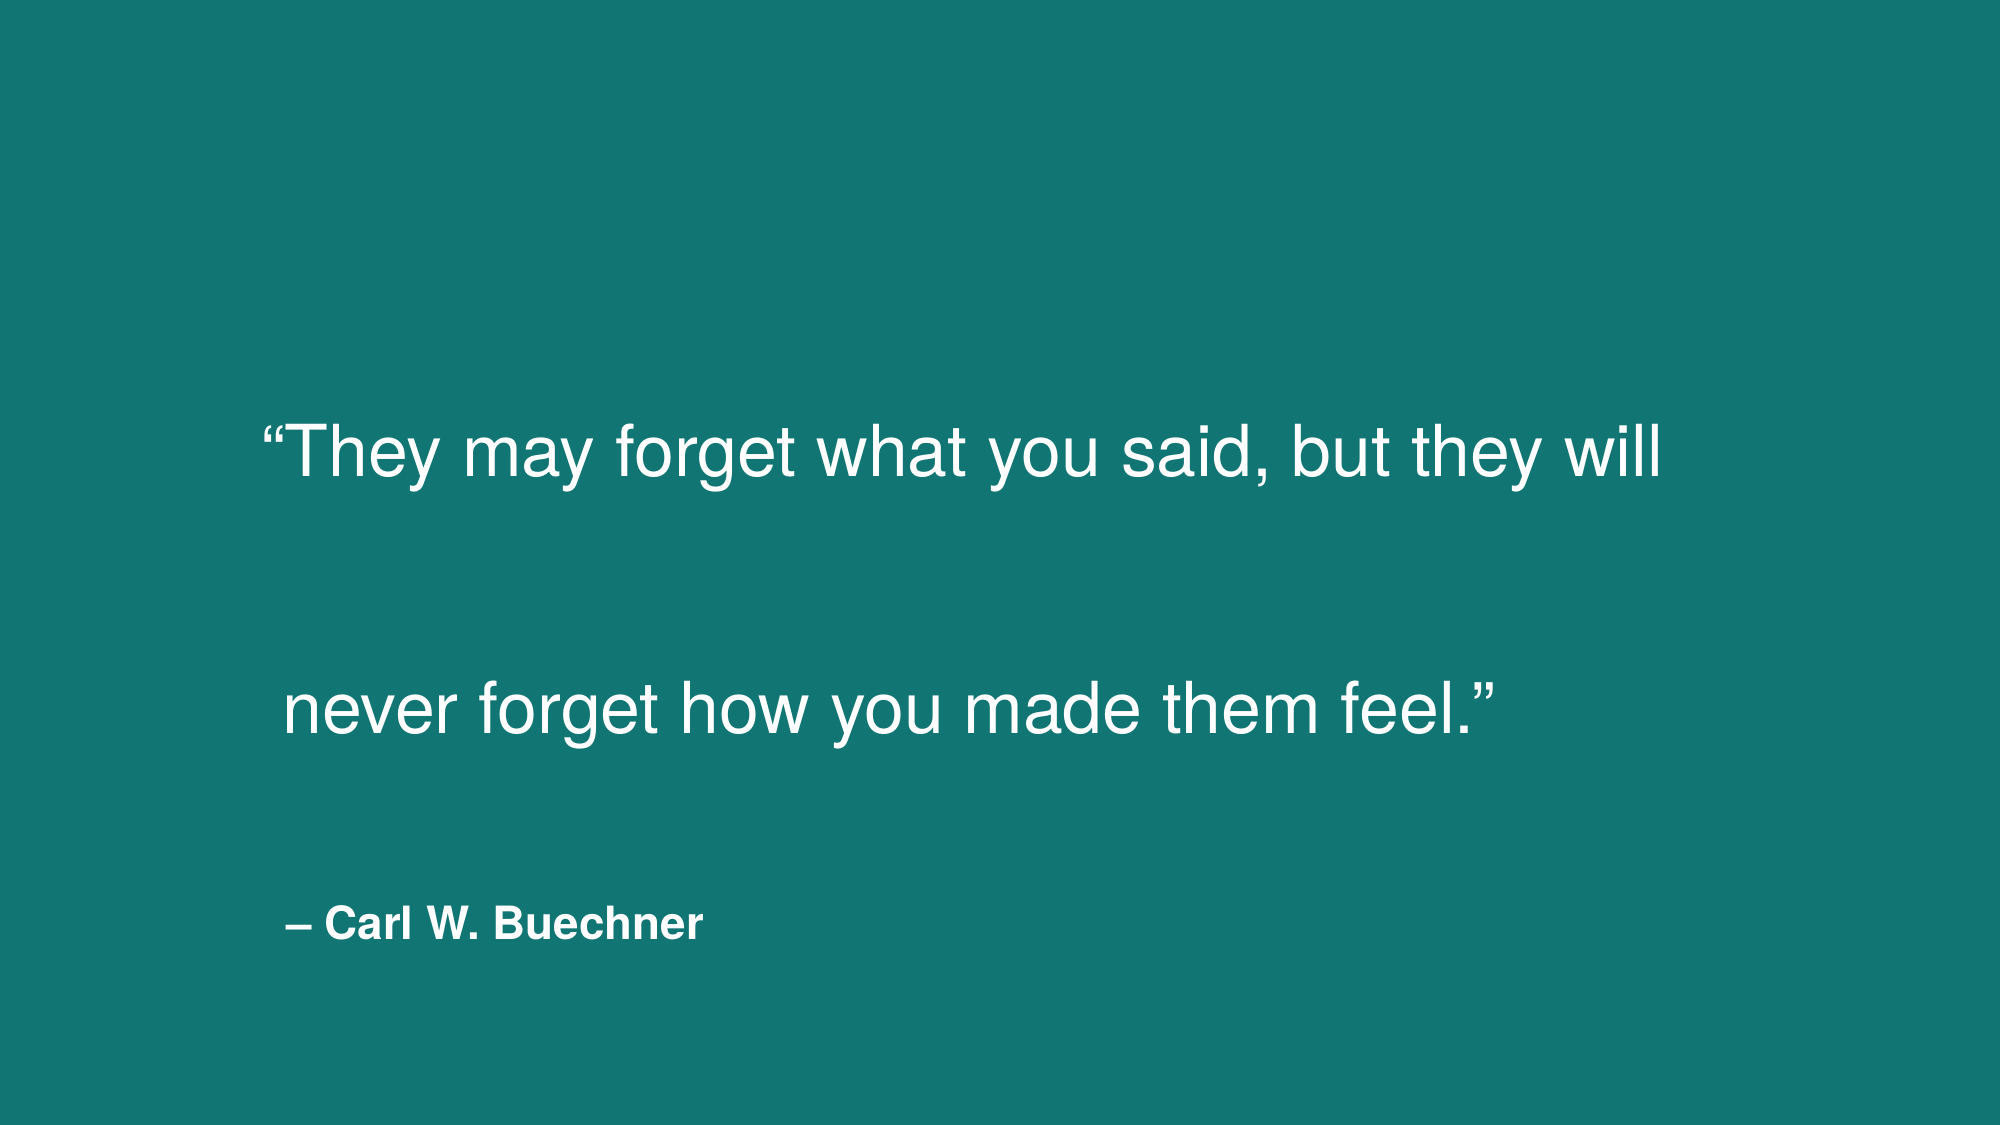

# “They may forget what you said, but they will never forget how you made them feel.”
– Carl W. Buechner